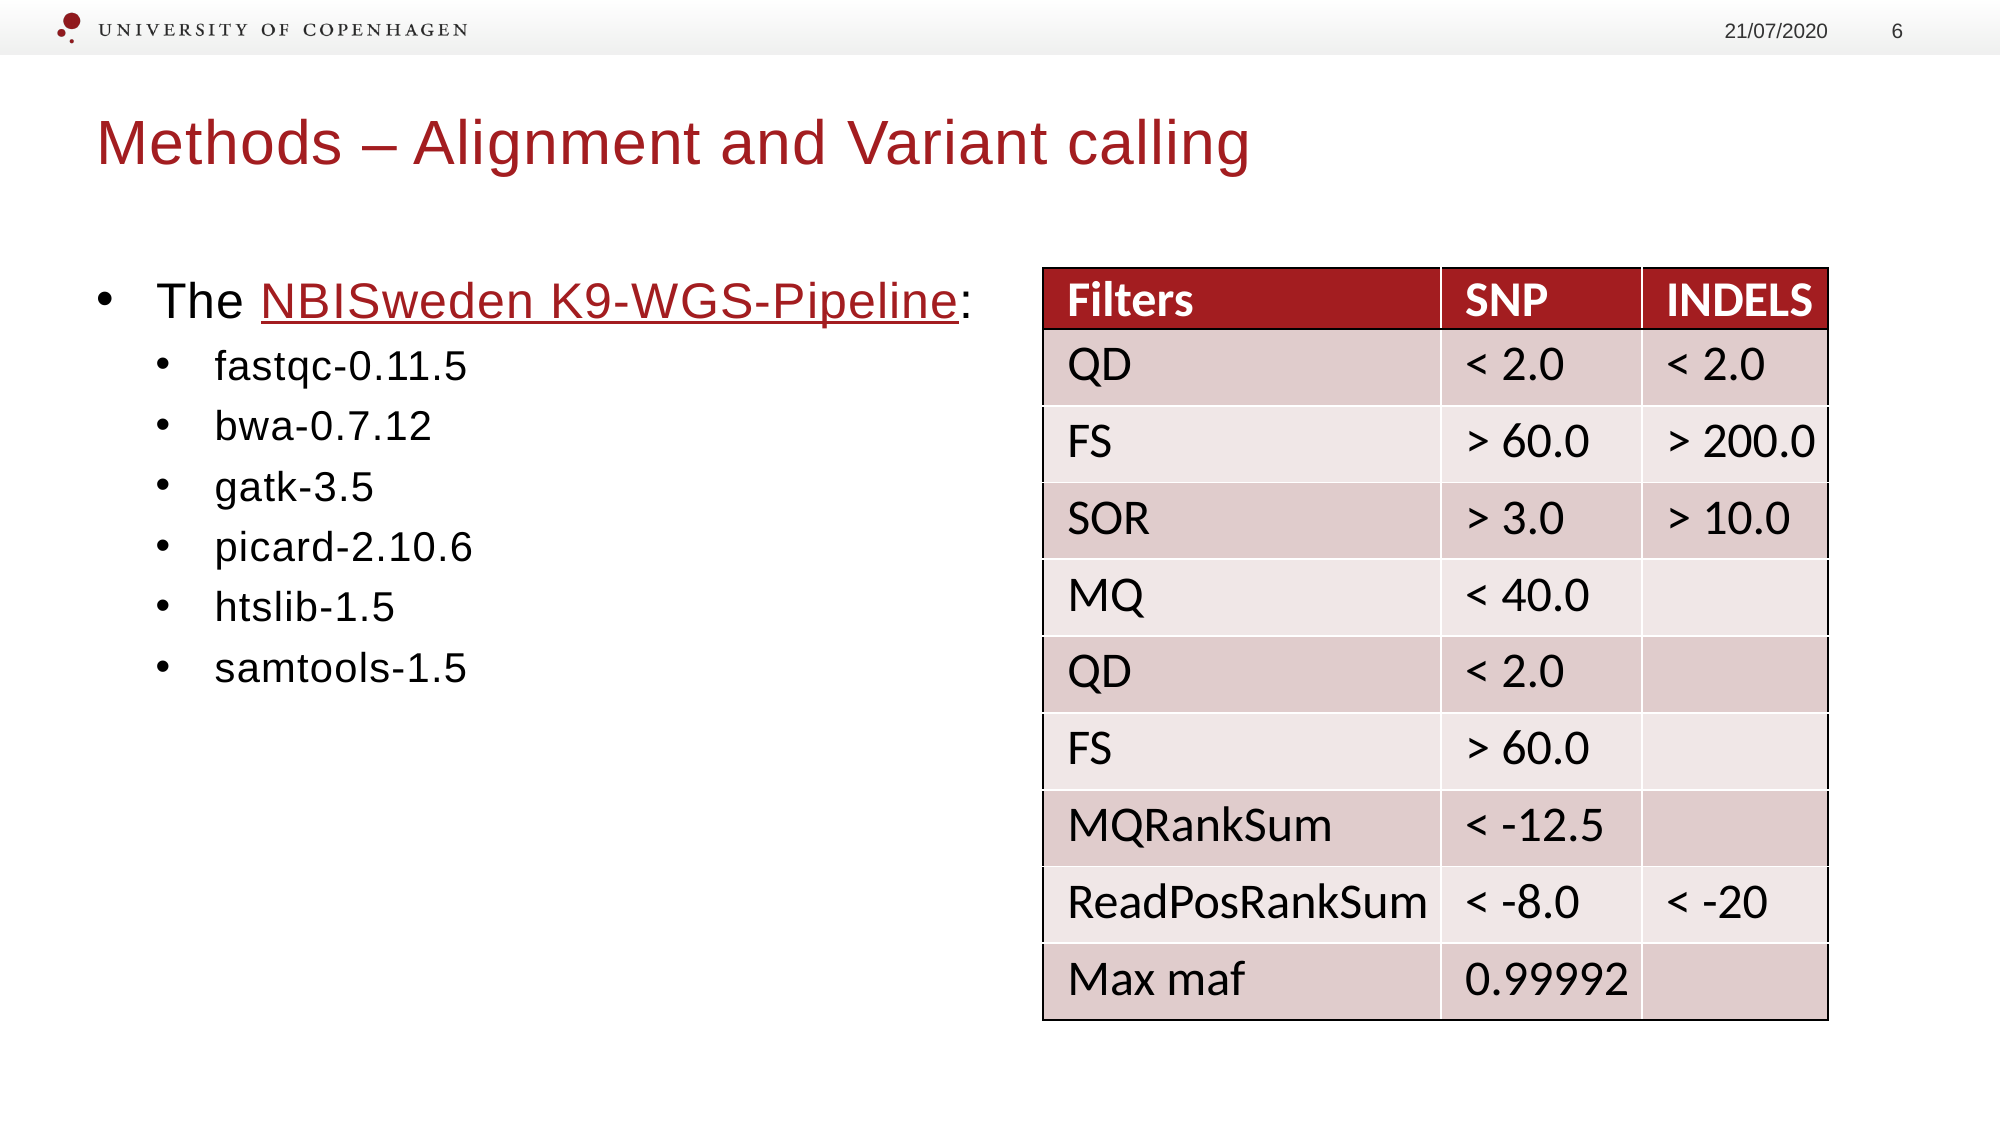

21/07/2020
6
# Methods – Alignment and Variant calling
The NBISweden K9-WGS-Pipeline:
fastqc-0.11.5
bwa-0.7.12
gatk-3.5
picard-2.10.6
htslib-1.5
samtools-1.5

| Filters | SNP | INDELS |
| --- | --- | --- |
| QD | < 2.0 | < 2.0 |
| FS | > 60.0 | > 200.0 |
| SOR | > 3.0 | > 10.0 |
| MQ | < 40.0 |  |
| QD | < 2.0 |  |
| FS | > 60.0 |  |
| MQRankSum | < -12.5 |  |
| ReadPosRankSum | < -8.0 | < -20 |
| Max maf | 0.99992 |  |